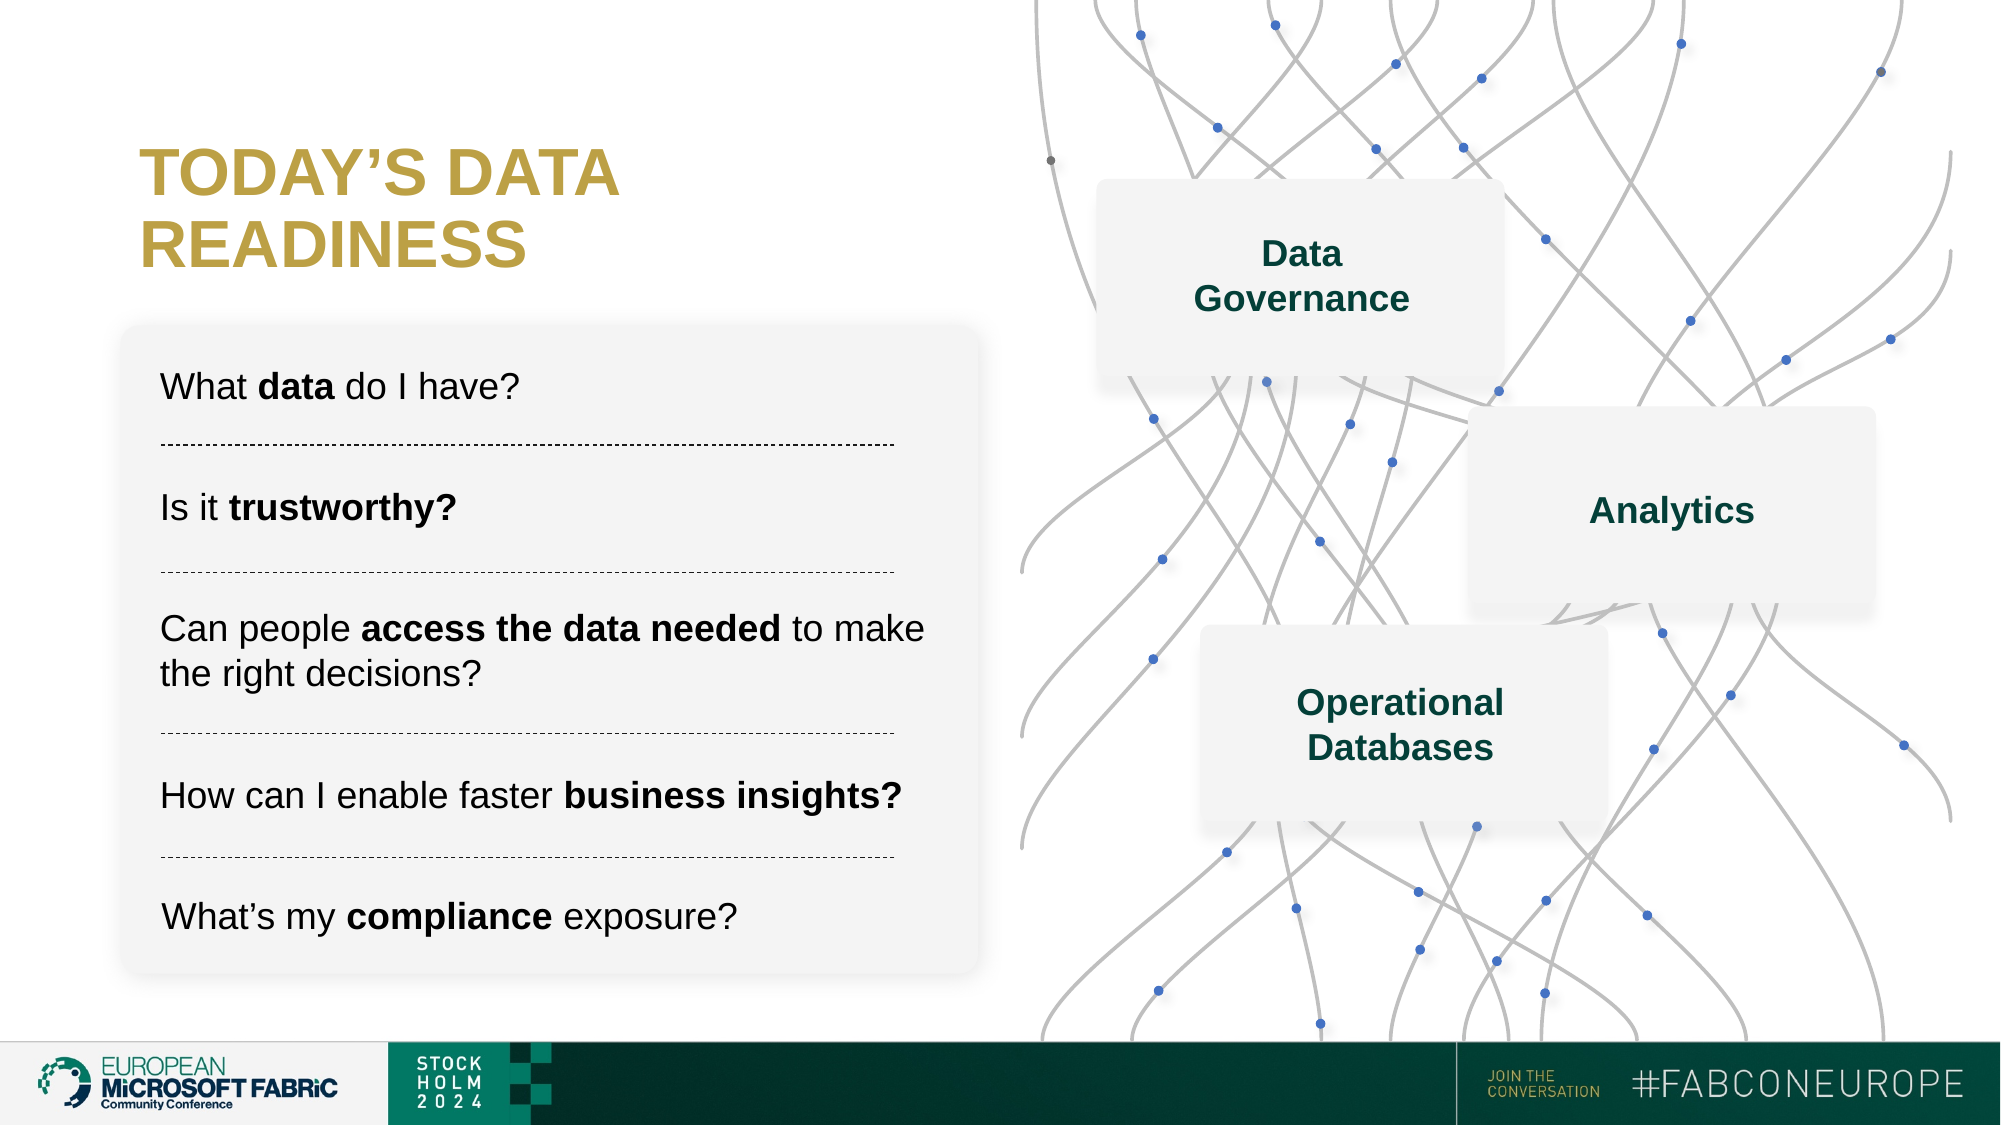

3

Data Governance

2

Analytics

1

Operational Databases

Operational databases

# TODAY’S DATA READINESS

What data do I have?
Is it trustworthy?
Can people access the data needed to make the right decisions?
How can I enable faster business insights?
What’s my compliance exposure?